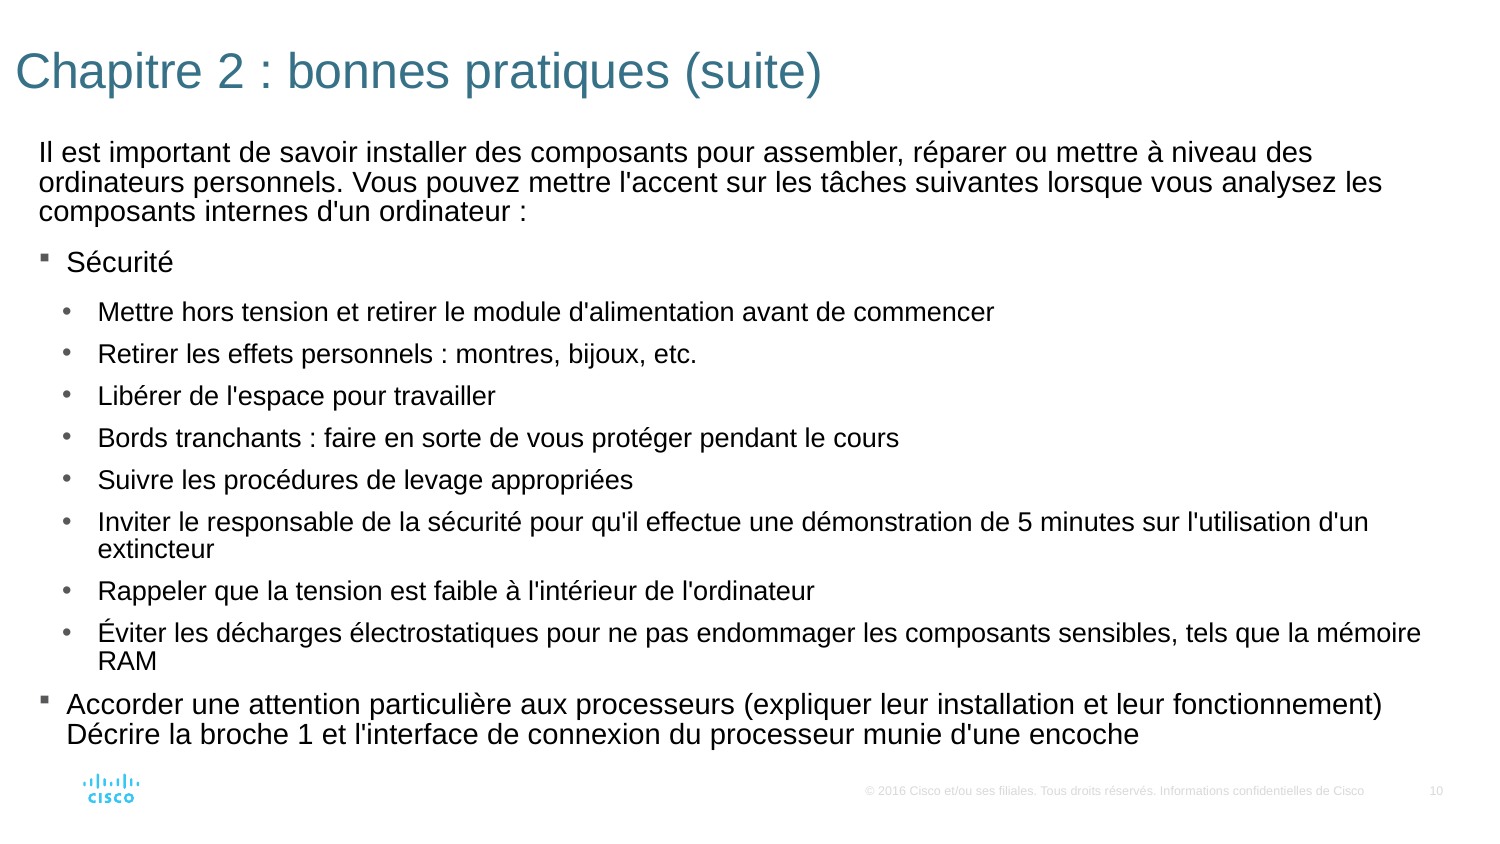

# Chapitre 2 : bonnes pratiques (suite)
Il est important de savoir installer des composants pour assembler, réparer ou mettre à niveau des ordinateurs personnels. Vous pouvez mettre l'accent sur les tâches suivantes lorsque vous analysez les composants internes d'un ordinateur :
Sécurité
Mettre hors tension et retirer le module d'alimentation avant de commencer
Retirer les effets personnels : montres, bijoux, etc.
Libérer de l'espace pour travailler
Bords tranchants : faire en sorte de vous protéger pendant le cours
Suivre les procédures de levage appropriées
Inviter le responsable de la sécurité pour qu'il effectue une démonstration de 5 minutes sur l'utilisation d'un extincteur
Rappeler que la tension est faible à l'intérieur de l'ordinateur
Éviter les décharges électrostatiques pour ne pas endommager les composants sensibles, tels que la mémoire RAM
Accorder une attention particulière aux processeurs (expliquer leur installation et leur fonctionnement) Décrire la broche 1 et l'interface de connexion du processeur munie d'une encoche